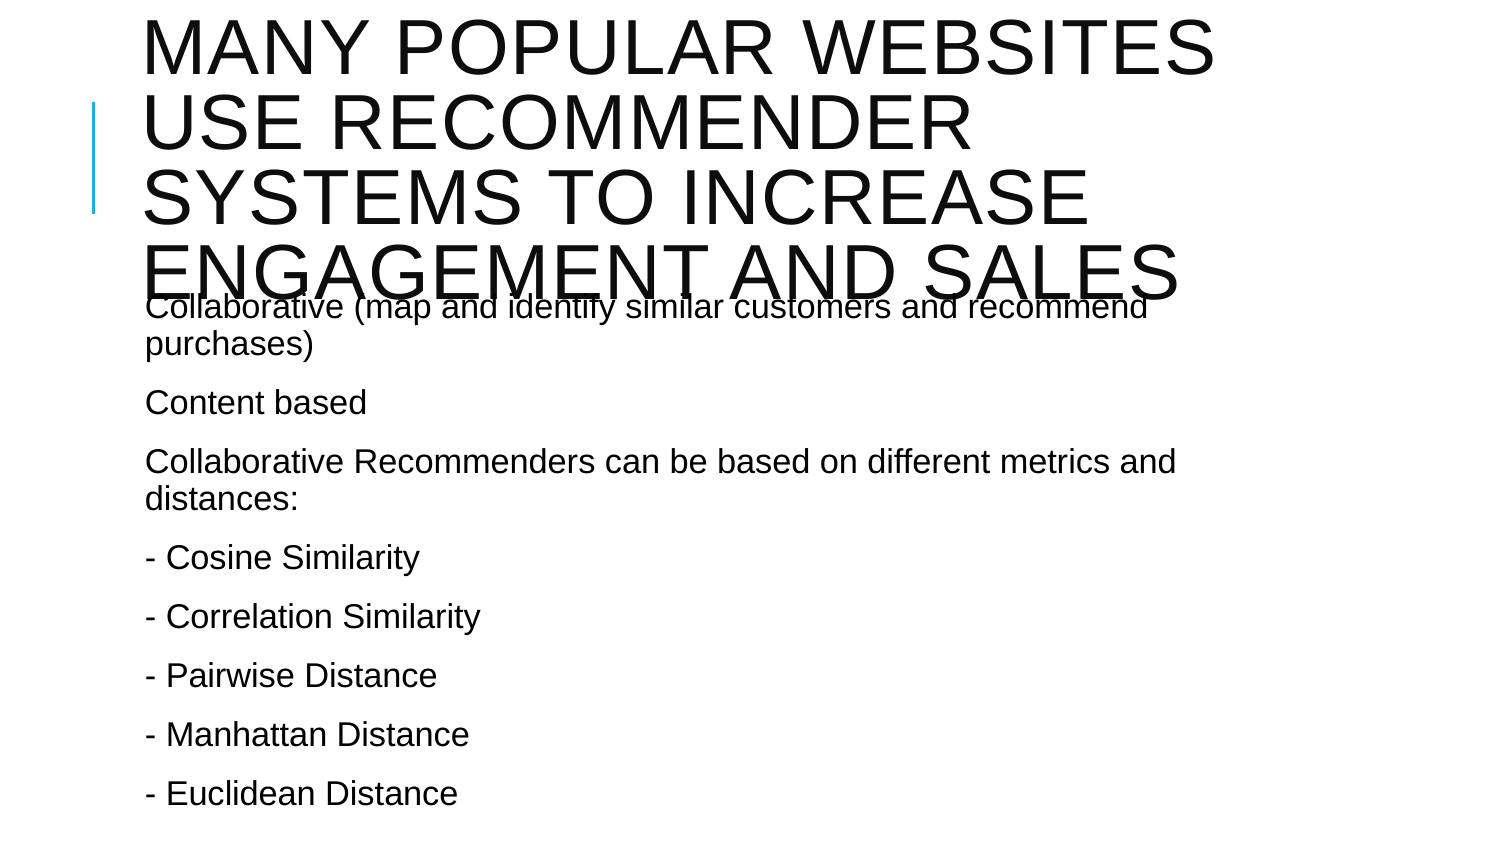

# Many popular websites use Recommender Systems to increase engagement and sales
Collaborative (map and identify similar customers and recommend purchases)
Content based
Collaborative Recommenders can be based on different metrics and distances:
- Cosine Similarity
- Correlation Similarity
- Pairwise Distance
- Manhattan Distance
- Euclidean Distance